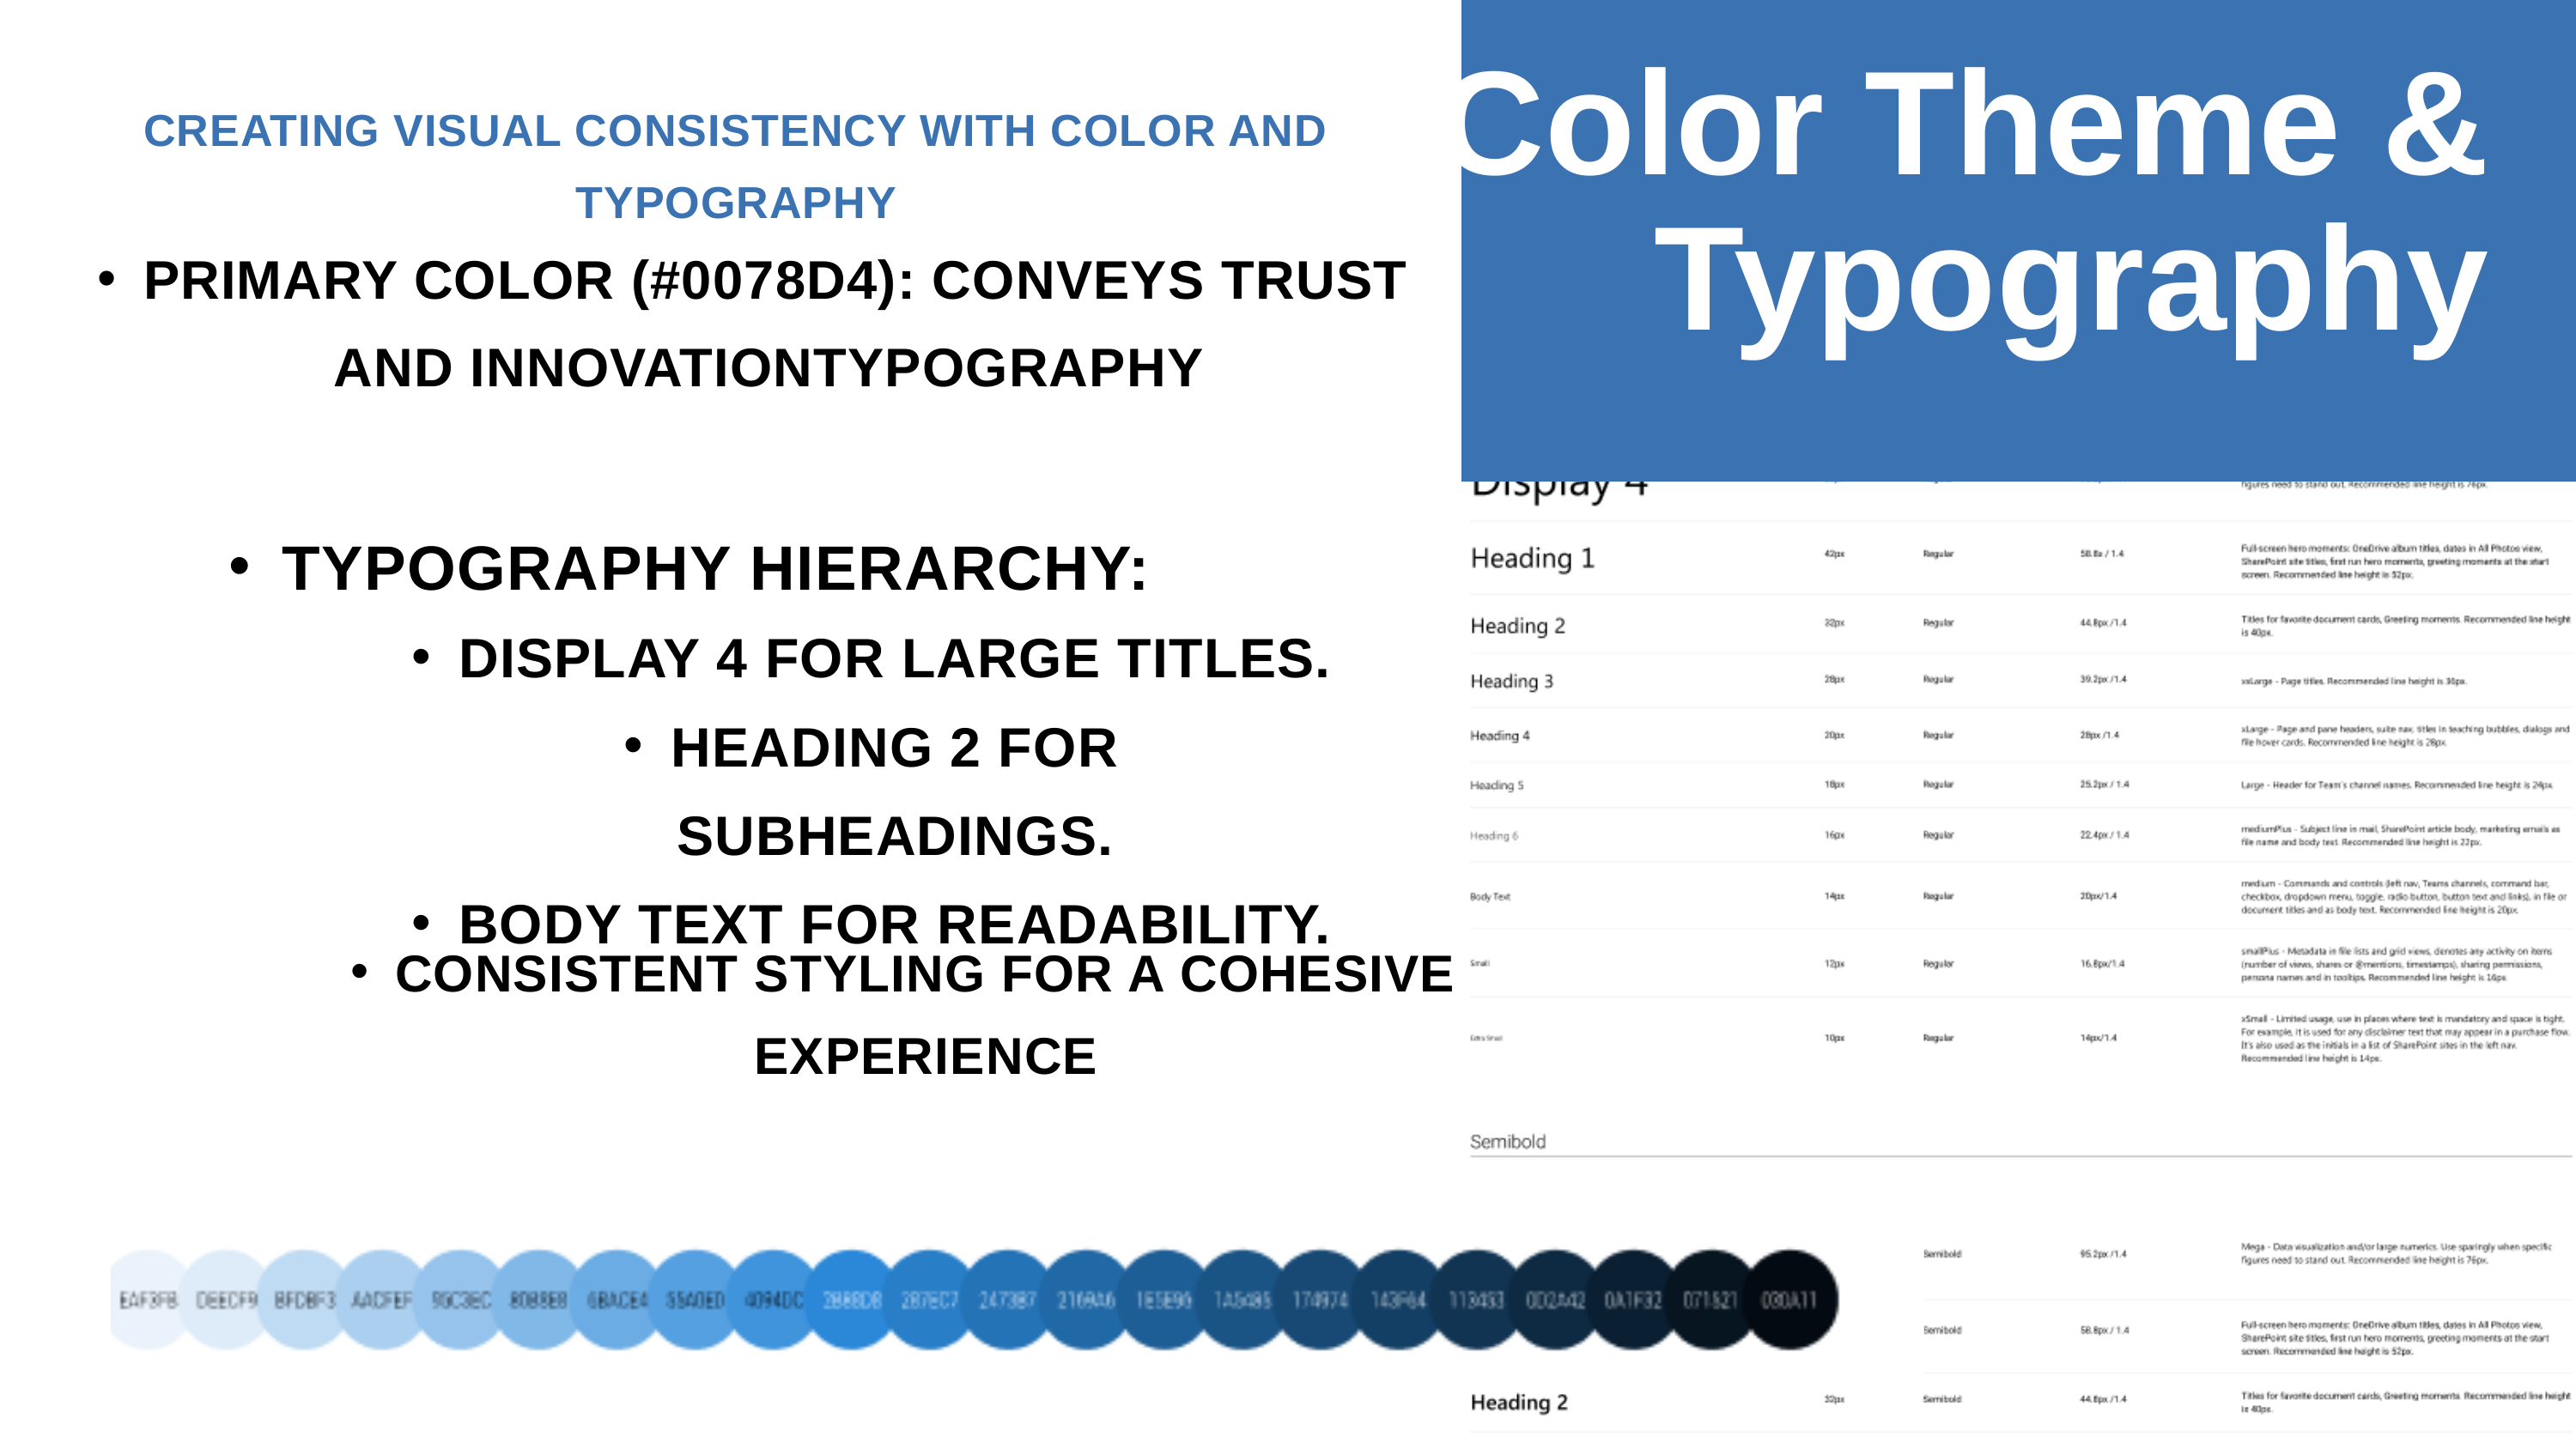

Color Theme & Typography
CREATING VISUAL CONSISTENCY WITH COLOR AND TYPOGRAPHY
PRIMARY COLOR (#0078D4): CONVEYS TRUST AND INNOVATIONTYPOGRAPHY

TYPOGRAPHY HIERARCHY:
DISPLAY 4 FOR LARGE TITLES.
HEADING 2 FOR SUBHEADINGS.
BODY TEXT FOR READABILITY.
CONSISTENT STYLING FOR A COHESIVE EXPERIENCE